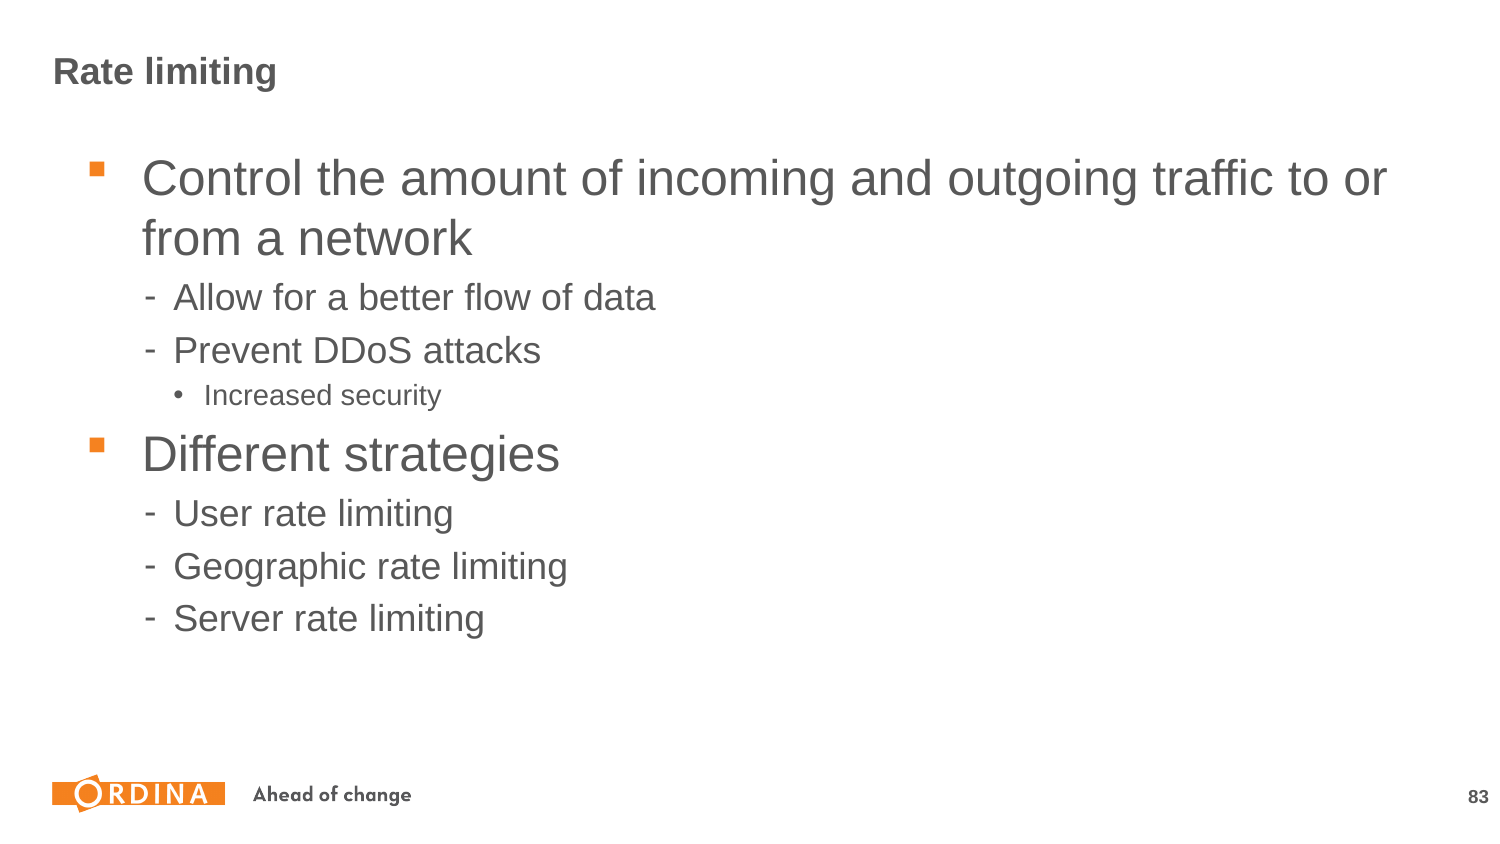

# Rate limiting
Control the amount of incoming and outgoing traffic to or from a network
Allow for a better flow of data
Prevent DDoS attacks
Increased security
Different strategies
User rate limiting
Geographic rate limiting
Server rate limiting